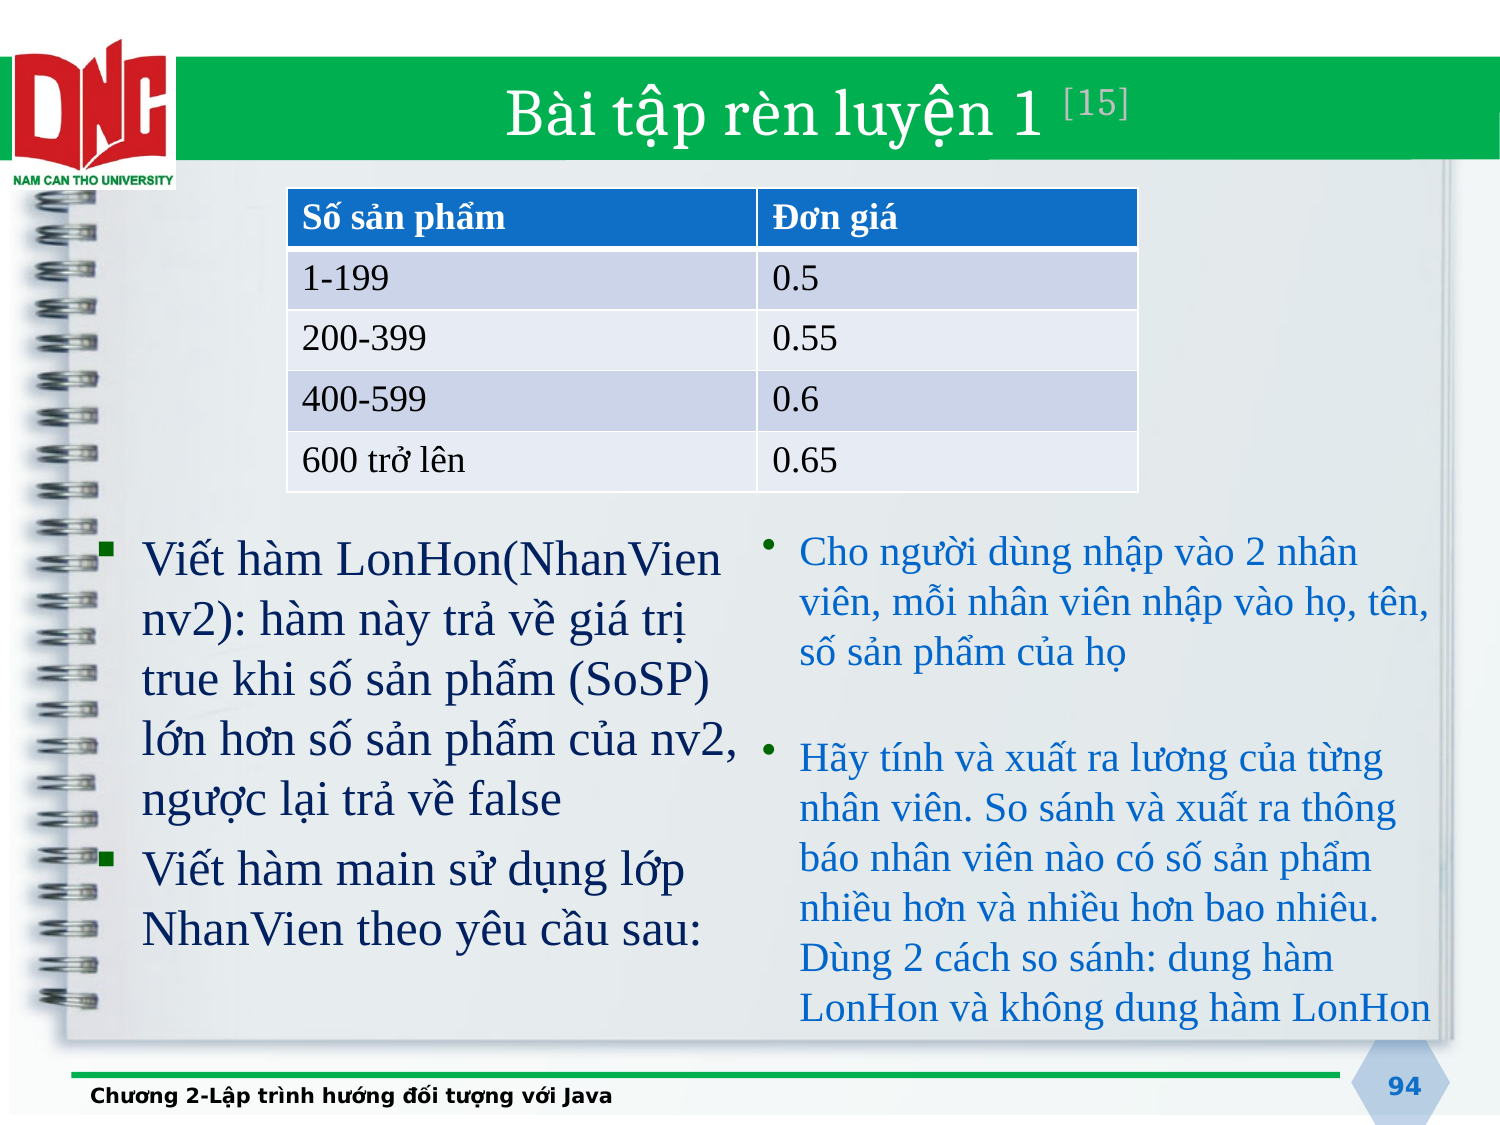

# Bài tập rèn luyện 1 [15]
| Số sản phẩm | Đơn giá |
| --- | --- |
| 1-199 | 0.5 |
| 200-399 | 0.55 |
| 400-599 | 0.6 |
| 600 trở lên | 0.65 |

Viết hàm LonHon(NhanVien nv2): hàm này trả về giá trị true khi số sản phẩm (SoSP) lớn hơn số sản phẩm của nv2, ngược lại trả về false
Viết hàm main sử dụng lớp NhanVien theo yêu cầu sau:

Cho người dùng nhập vào 2 nhân viên, mỗi nhân viên nhập vào họ, tên, số sản phẩm của họ

Hãy tính và xuất ra lương của từng nhân viên. So sánh và xuất ra thông báo nhân viên nào có số sản phẩm nhiều hơn và nhiều hơn bao nhiêu. Dùng 2 cách so sánh: dung hàm LonHon và không dung hàm LonHon
94
Chương 2-Lập trình hướng đối tượng với Java